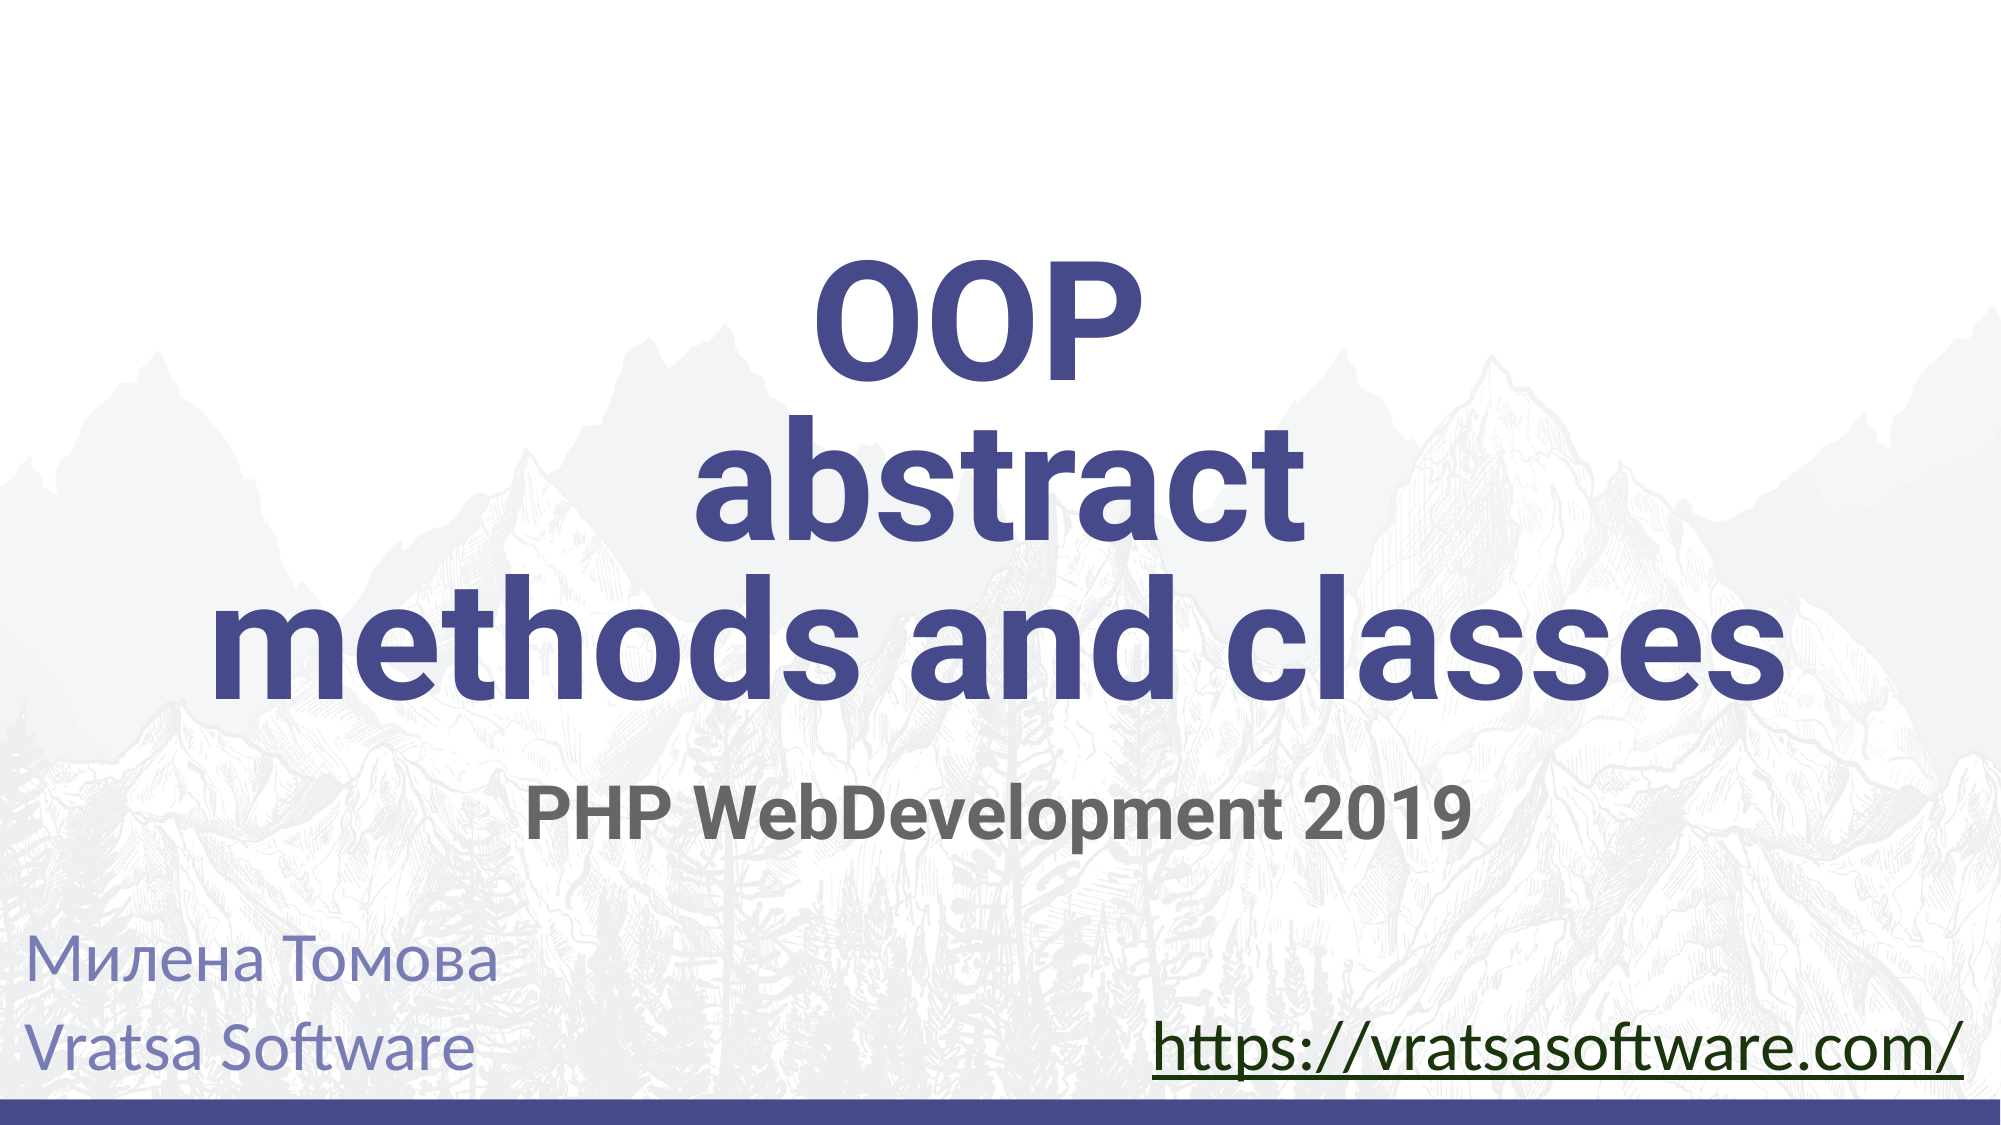

# OOP
abstract
methods and classes
PHP WebDevelopment 2019
Милена Томова
Vratsa Software
https://vratsasoftware.com/